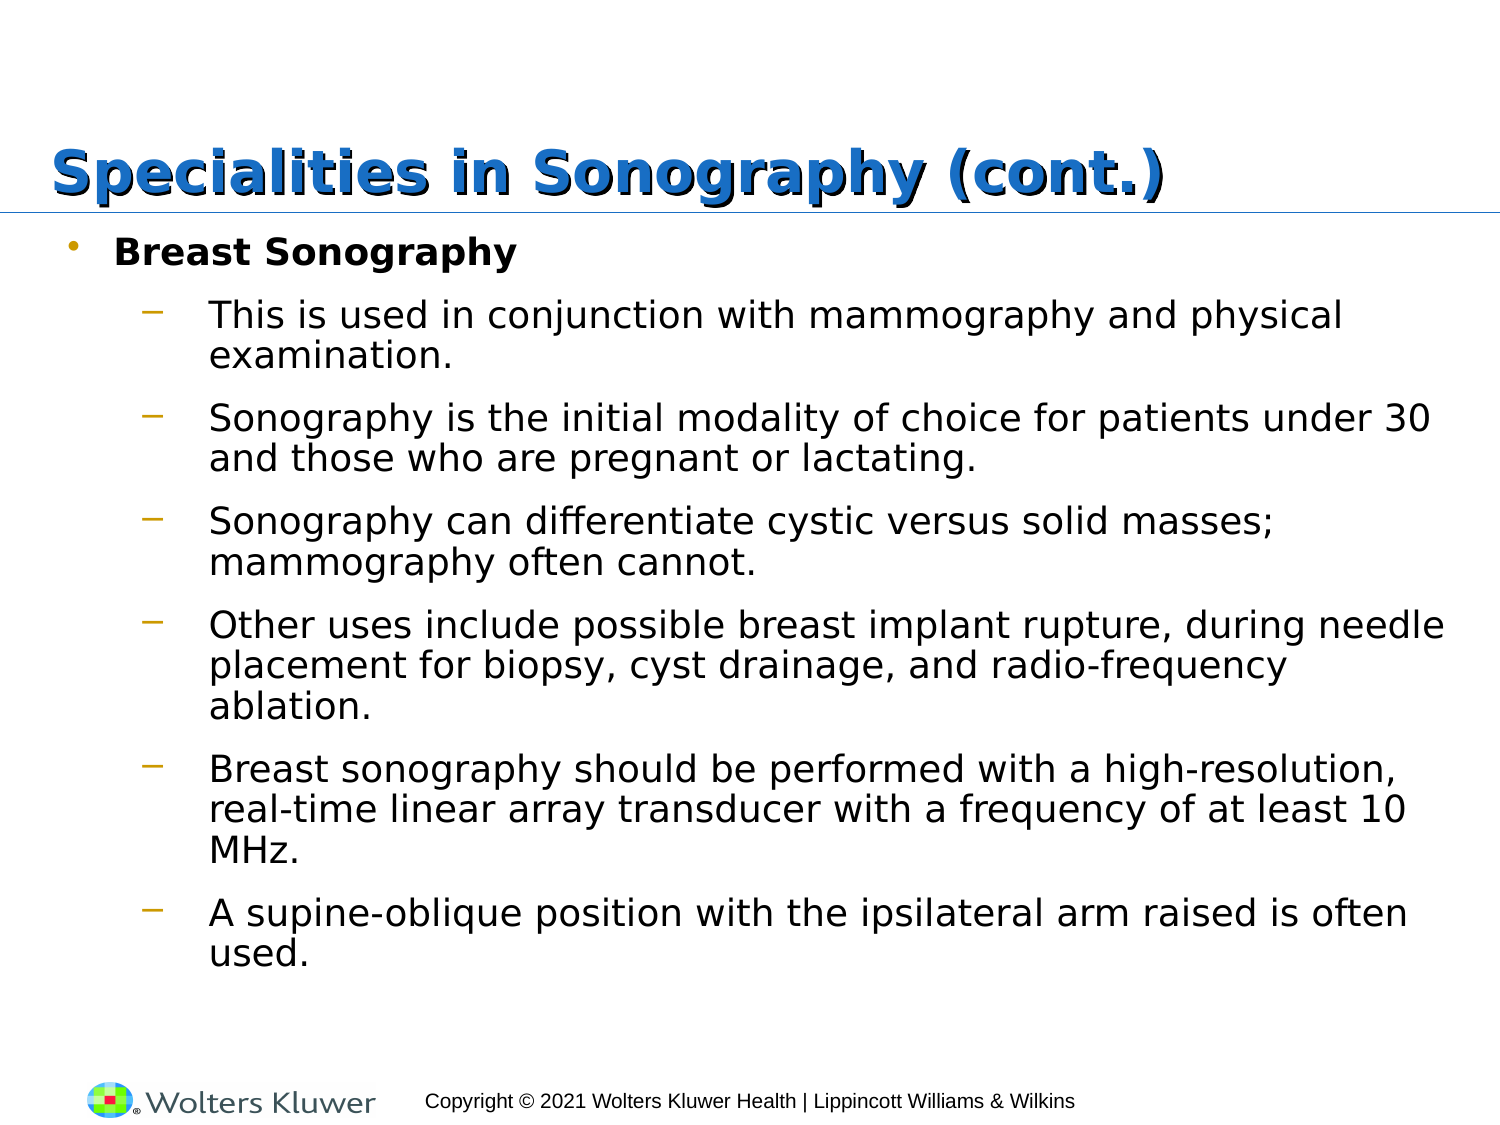

# Specialities in Sonography (cont.)
Breast Sonography
This is used in conjunction with mammography and physical examination.
Sonography is the initial modality of choice for patients under 30 and those who are pregnant or lactating.
Sonography can differentiate cystic versus solid masses; mammography often cannot.
Other uses include possible breast implant rupture, during needle placement for biopsy, cyst drainage, and radio-frequency ablation.
Breast sonography should be performed with a high-resolution, real-time linear array transducer with a frequency of at least 10 MHz.
A supine-oblique position with the ipsilateral arm raised is often used.